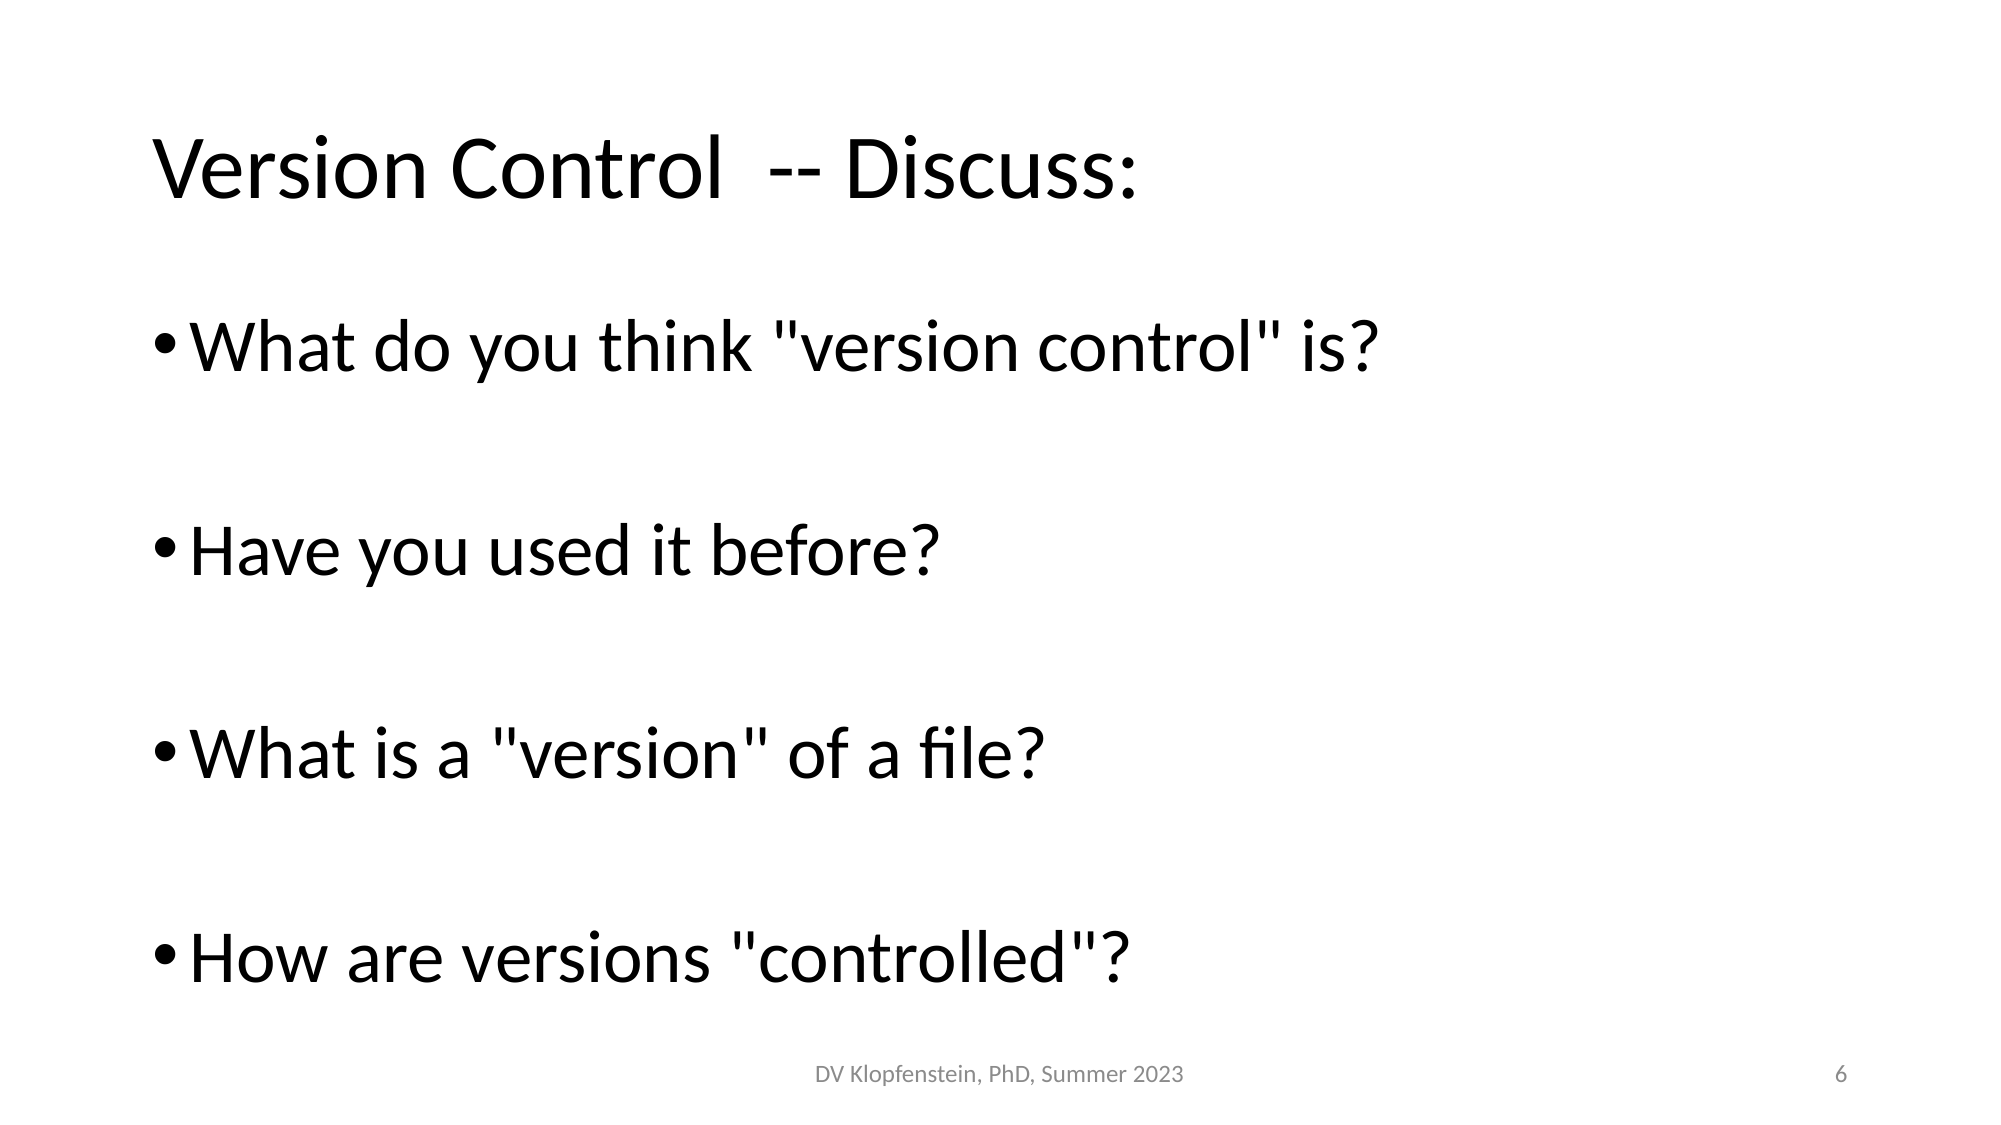

# Version Control  -- Discuss:
What do you think "version control" is?

Have you used it before?

What is a "version" of a file?

How are versions "controlled"?

DV Klopfenstein, PhD, Summer 2023
6